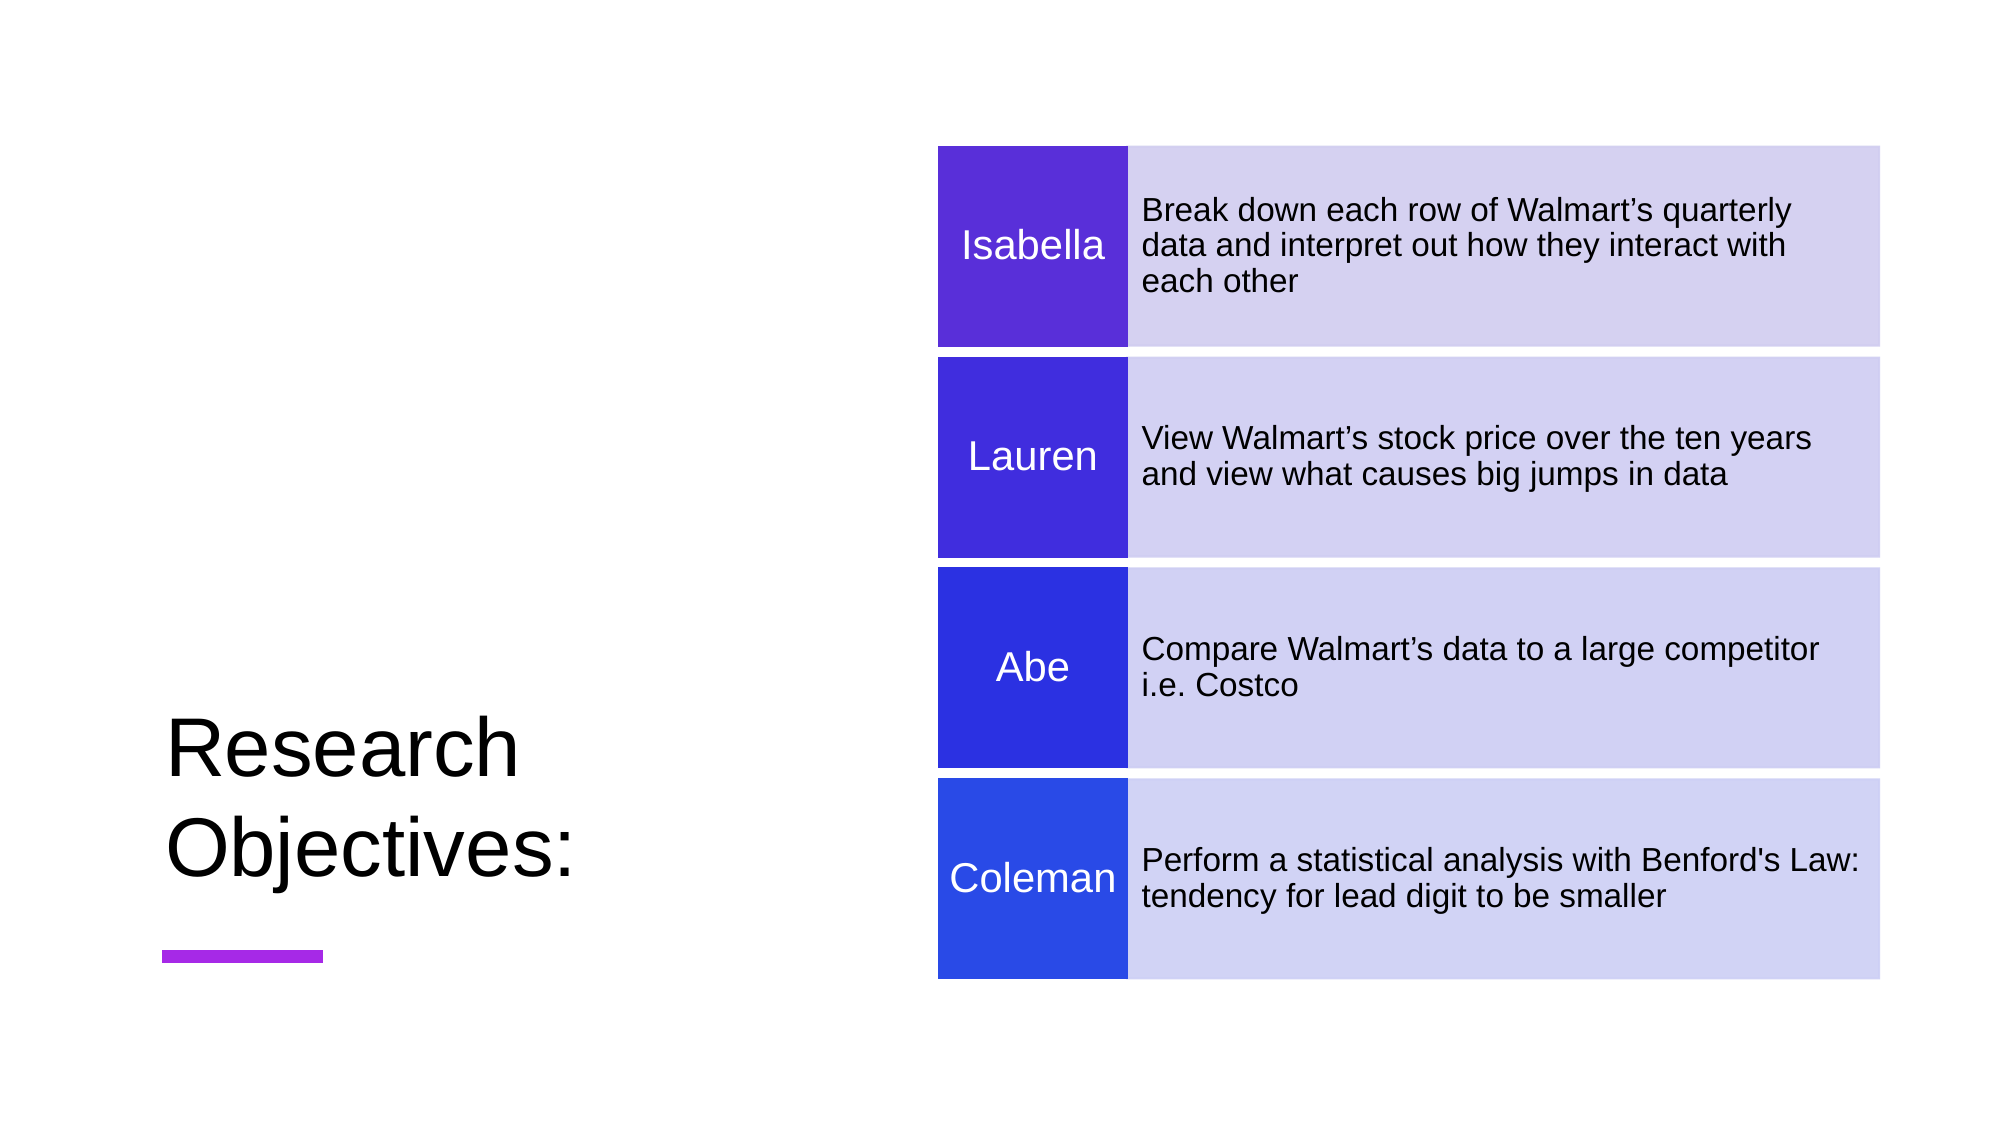

Break down each row of Walmart’s quarterly data and interpret out how they interact with each other
Isabella
View Walmart’s stock price over the ten years and view what causes big jumps in data
Lauren
Compare Walmart’s data to a large competitor i.e. Costco
Abe
Perform a statistical analysis with Benford's Law: tendency for lead digit to be smaller
Coleman
# Research Objectives: